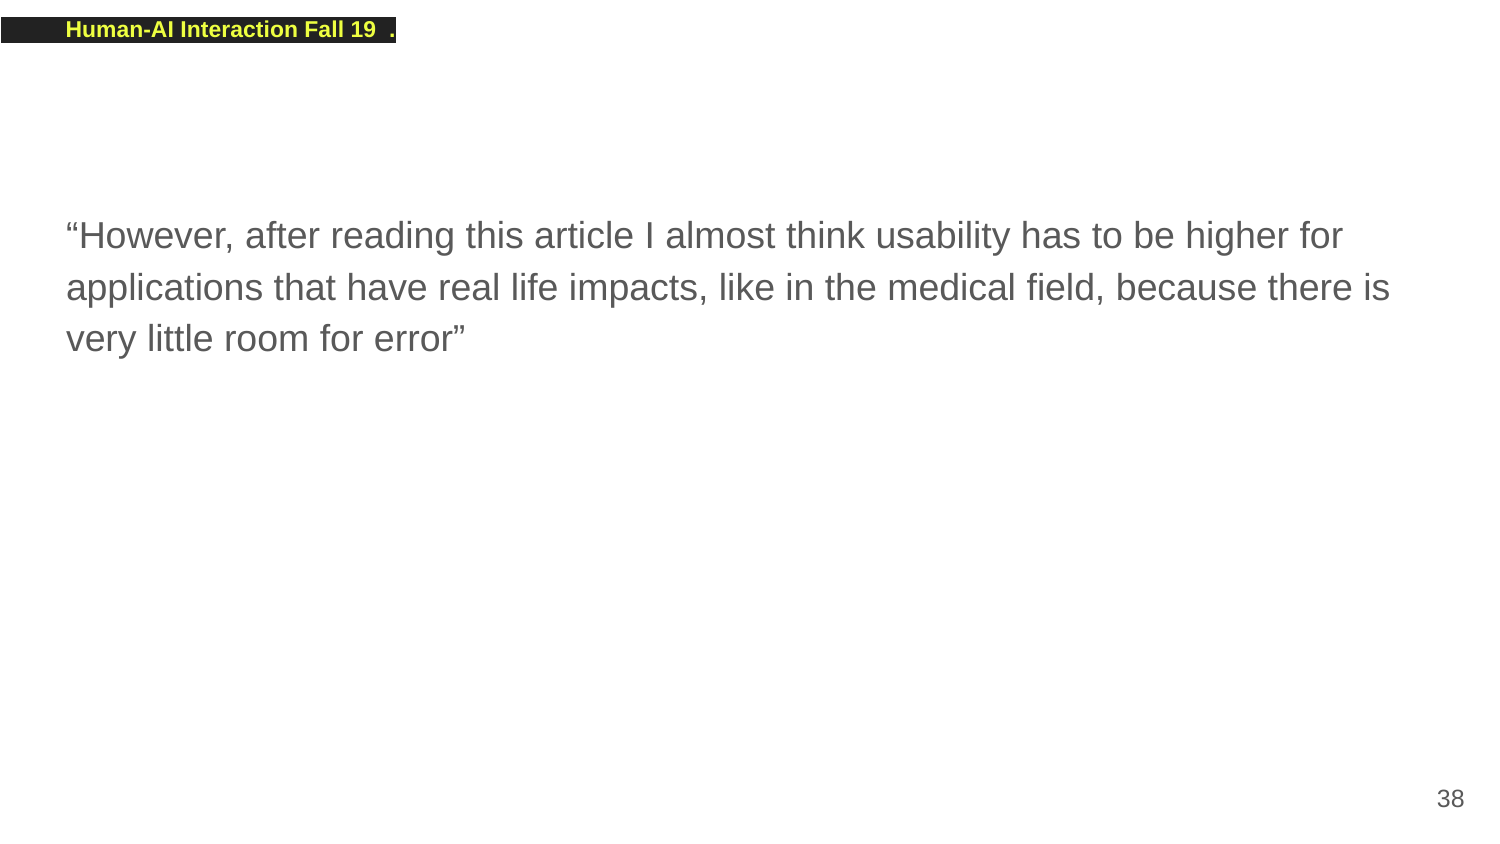

#
“However, after reading this article I almost think usability has to be higher for applications that have real life impacts, like in the medical field, because there is very little room for error”
38